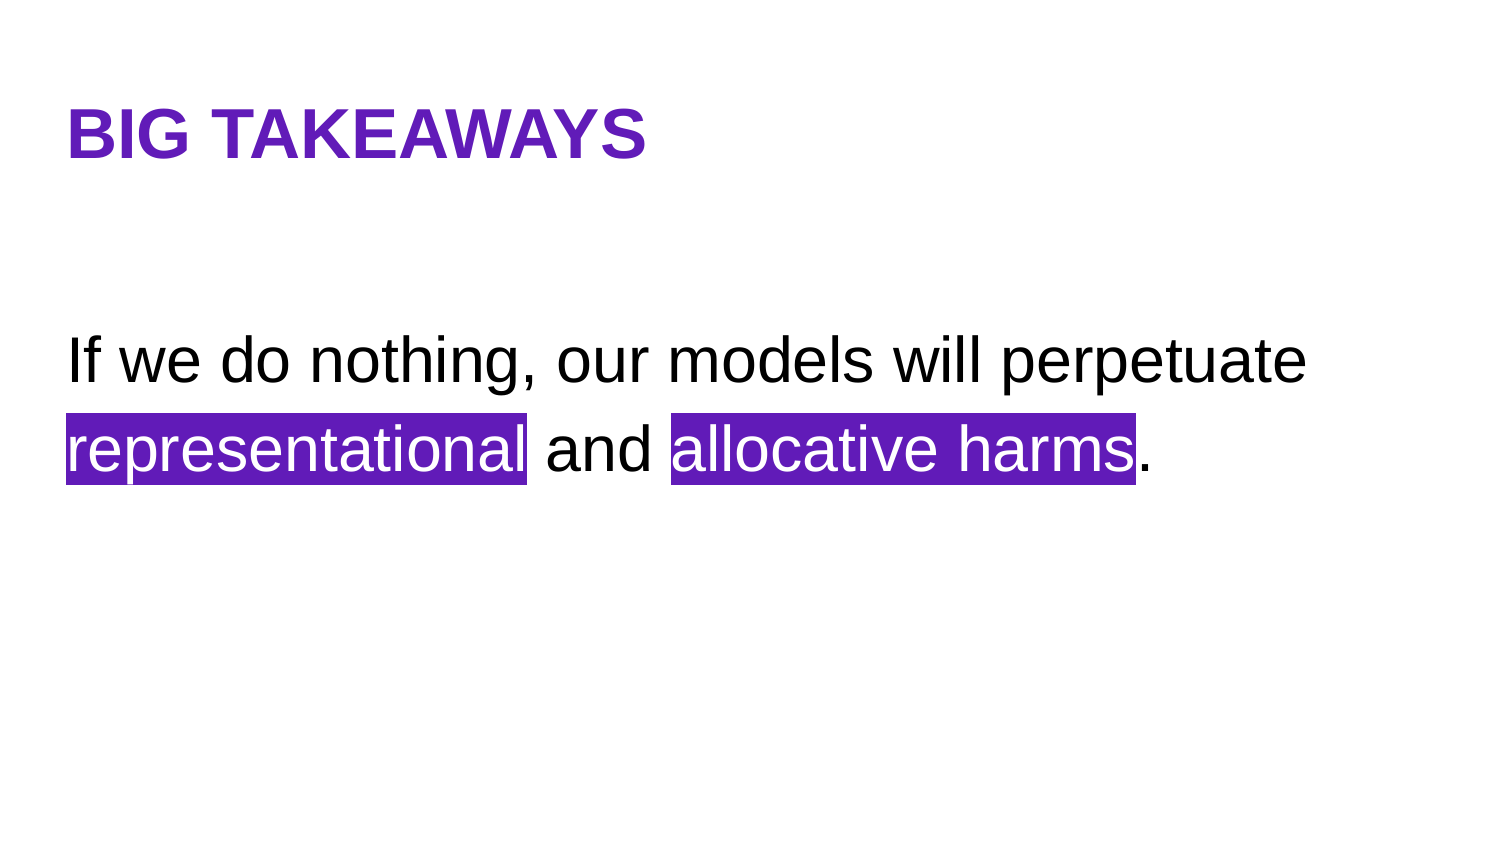

# BIG TAKEAWAYS

If we do nothing, our models will perpetuate representational and allocative harms.